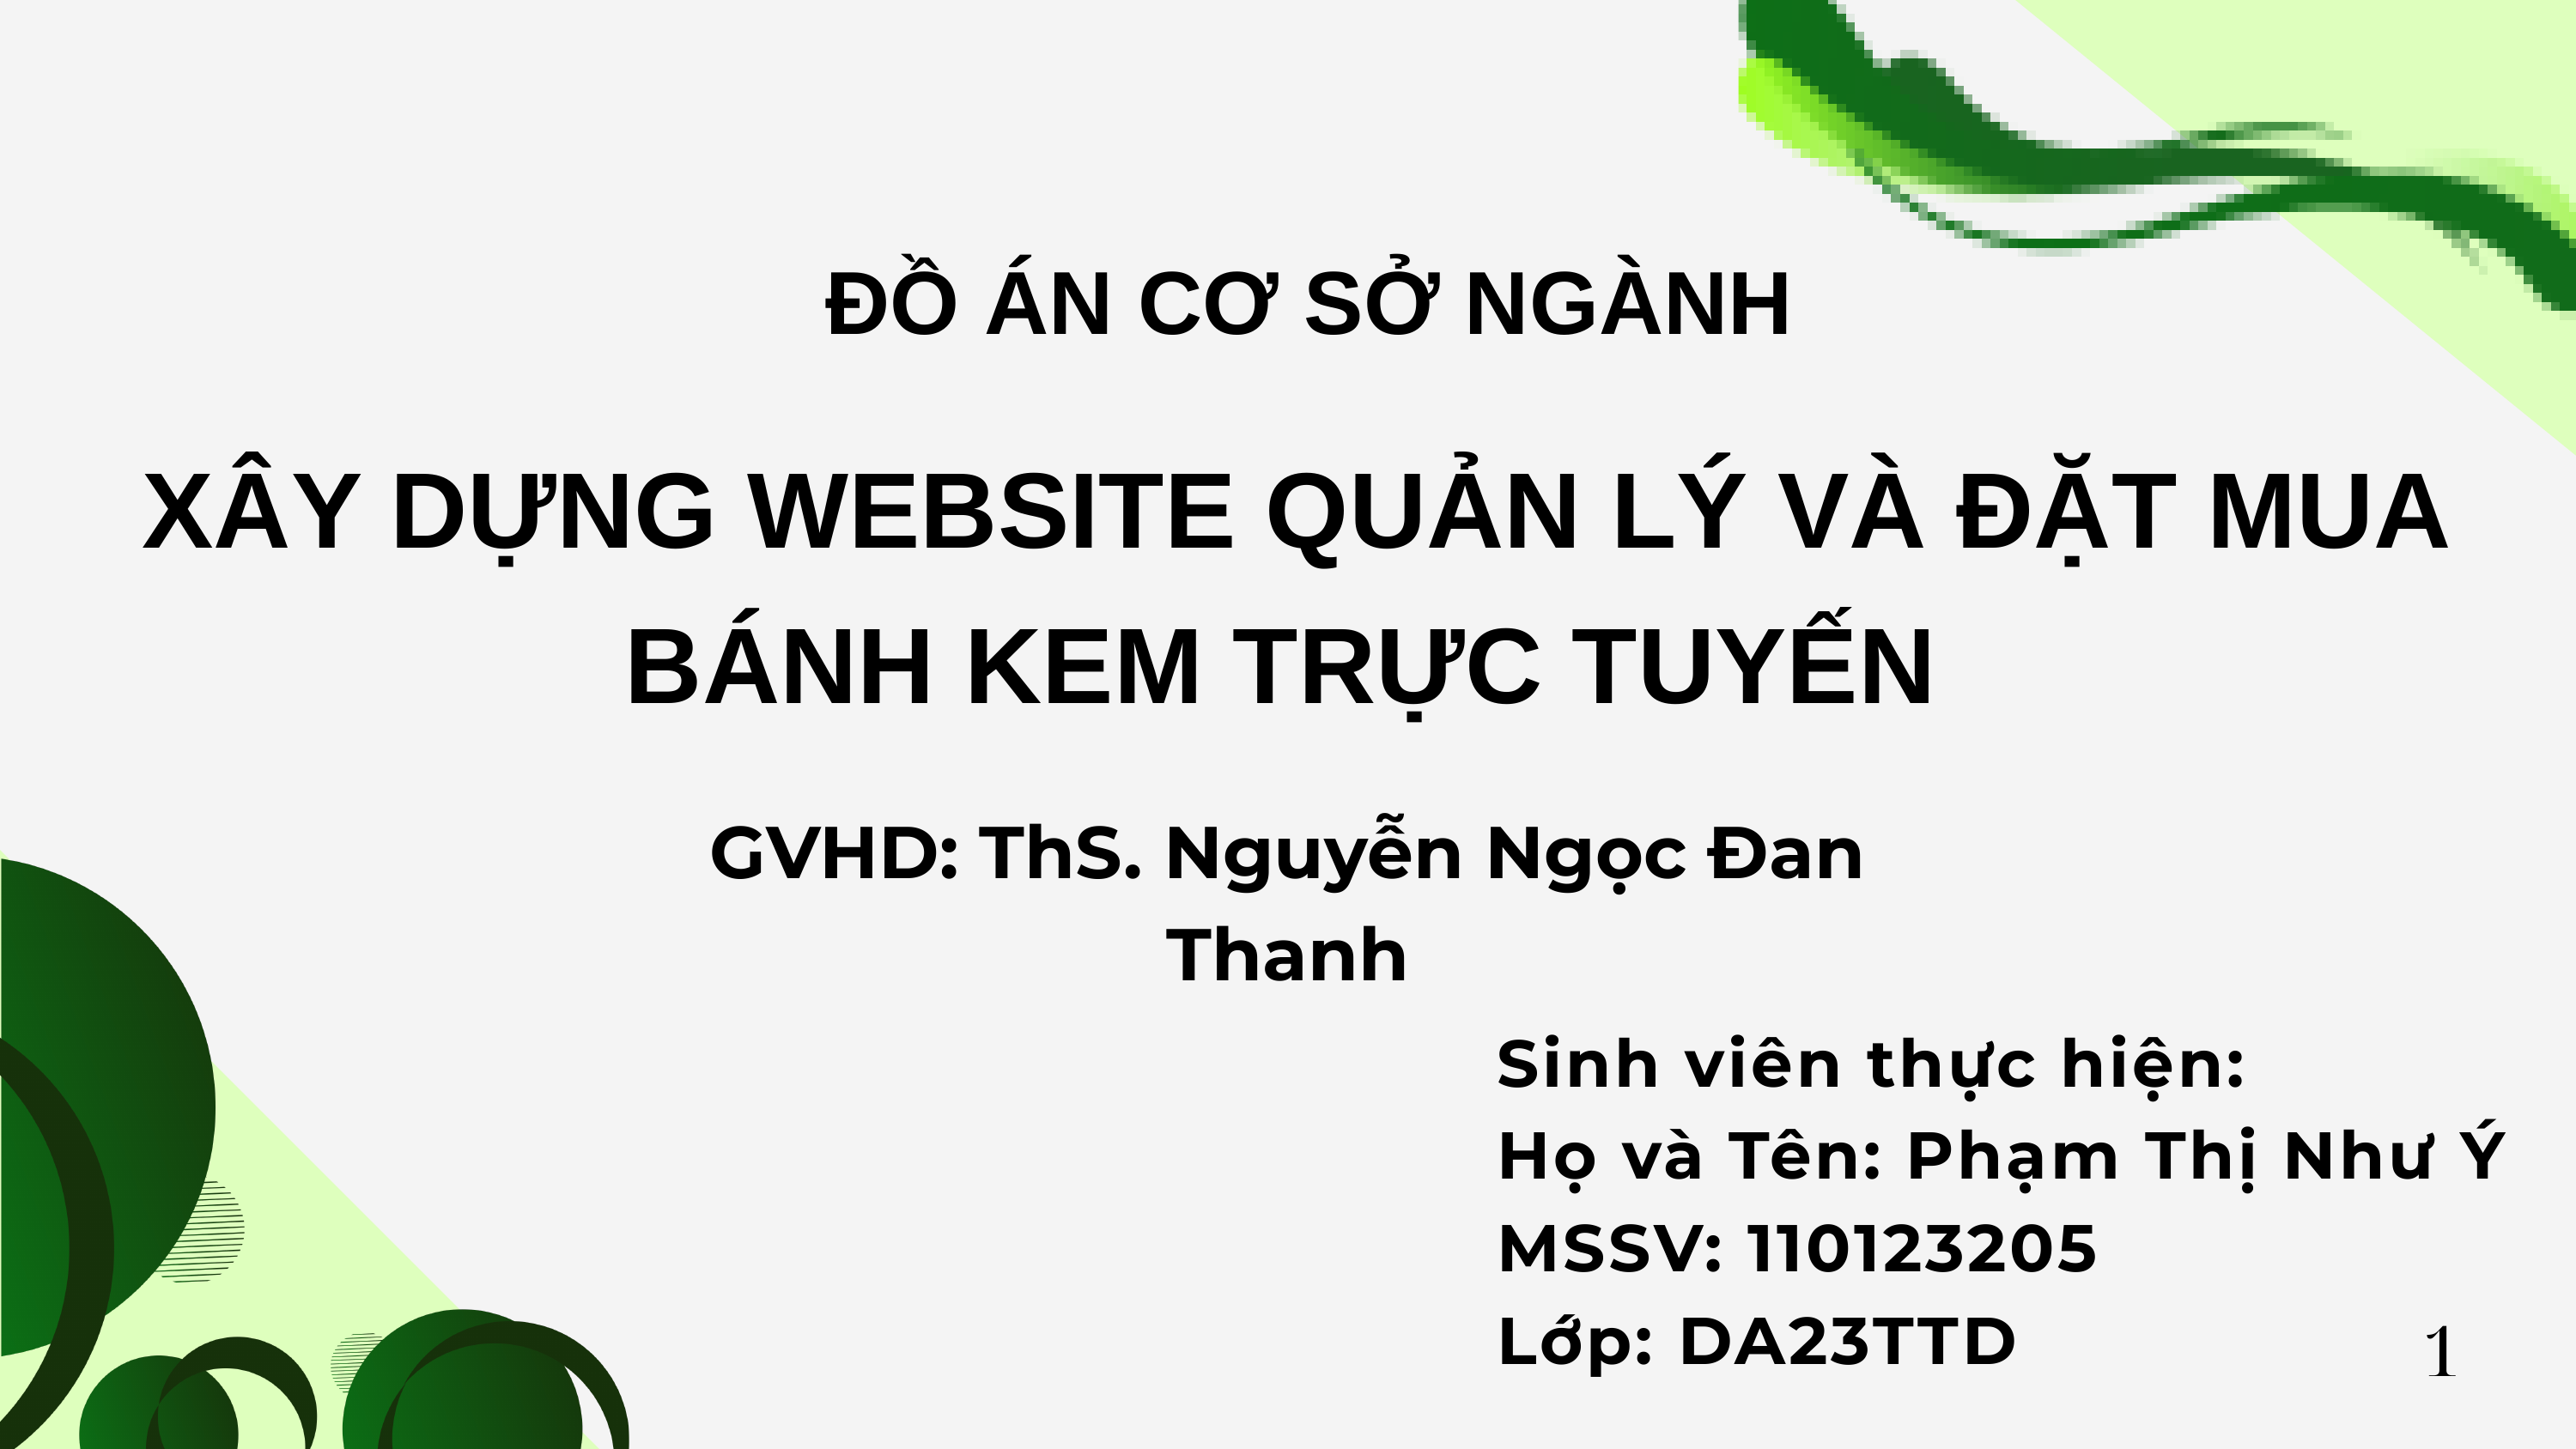

ĐỒ ÁN CƠ SỞ NGÀNH
 XÂY DỰNG WEBSITE QUẢN LÝ VÀ ĐẶT MUA BÁNH KEM TRỰC TUYẾN
GVHD: ThS. Nguyễn Ngọc Đan Thanh

Sinh viên thực hiện:
Họ và Tên: Phạm Thị Như Ý
MSSV: 110123205
Lớp: DA23TTD

1